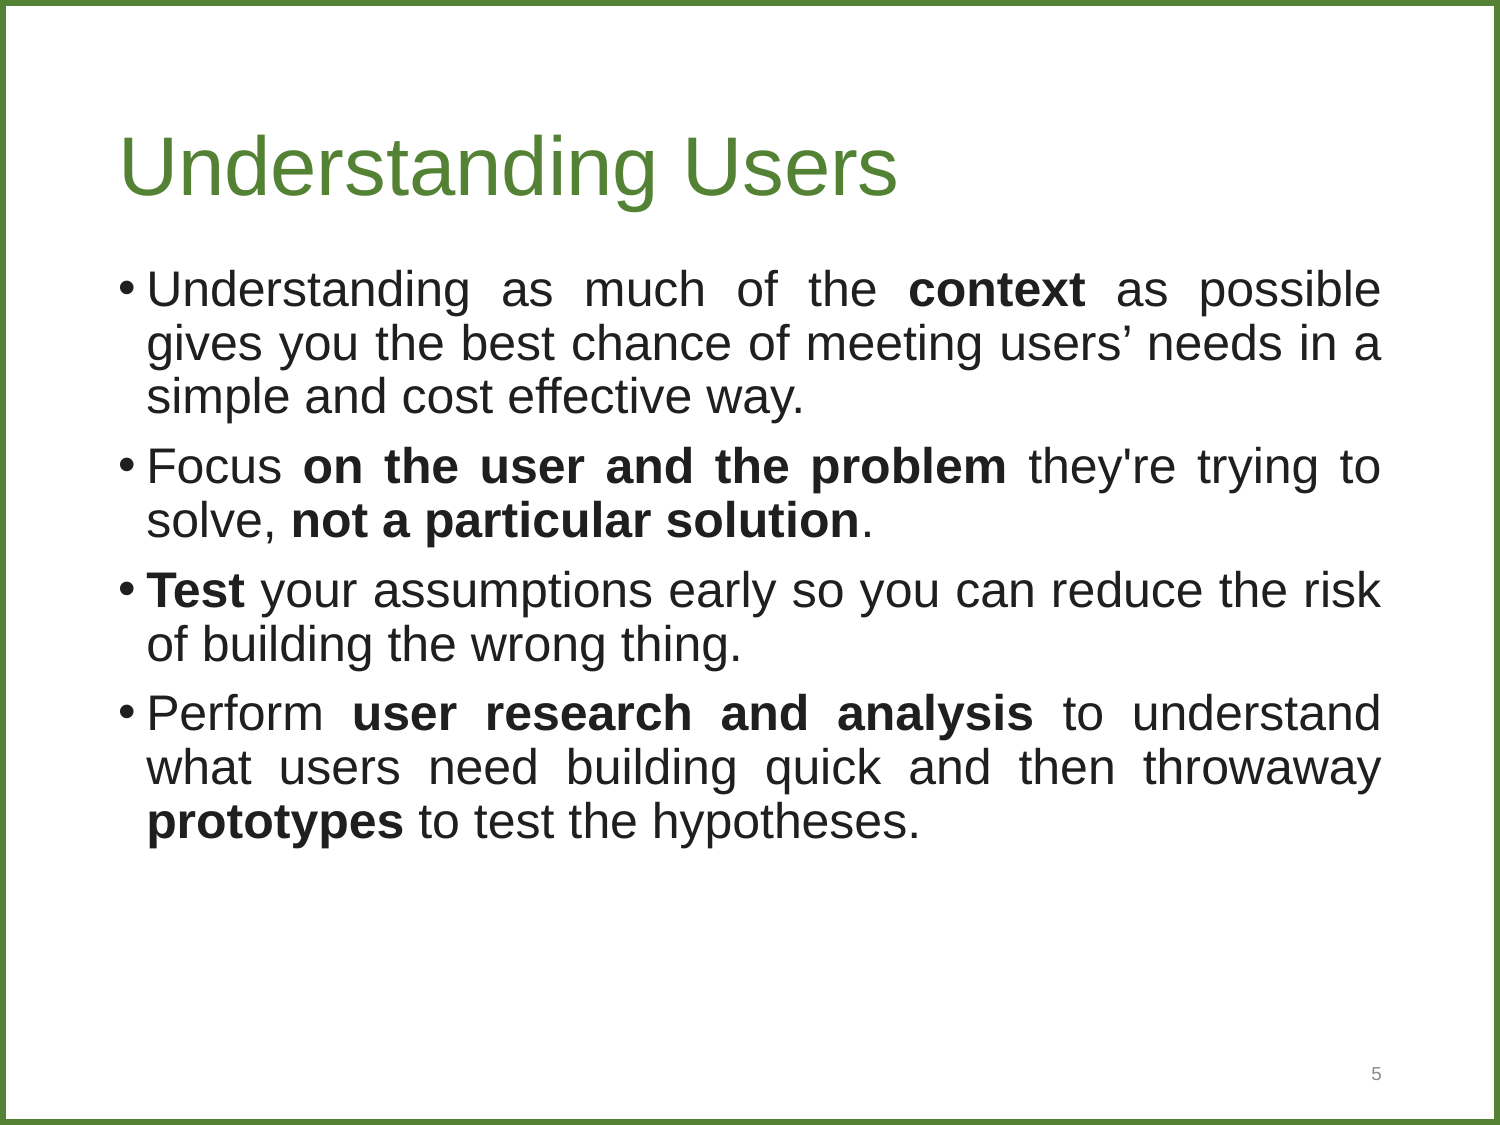

# Understanding Users
Understanding as much of the context as possible gives you the best chance of meeting users’ needs in a simple and cost effective way.
Focus on the user and the problem they're trying to solve, not a particular solution.
Test your assumptions early so you can reduce the risk of building the wrong thing.
Perform user research and analysis to understand what users need building quick and then throwaway prototypes to test the hypotheses.

5